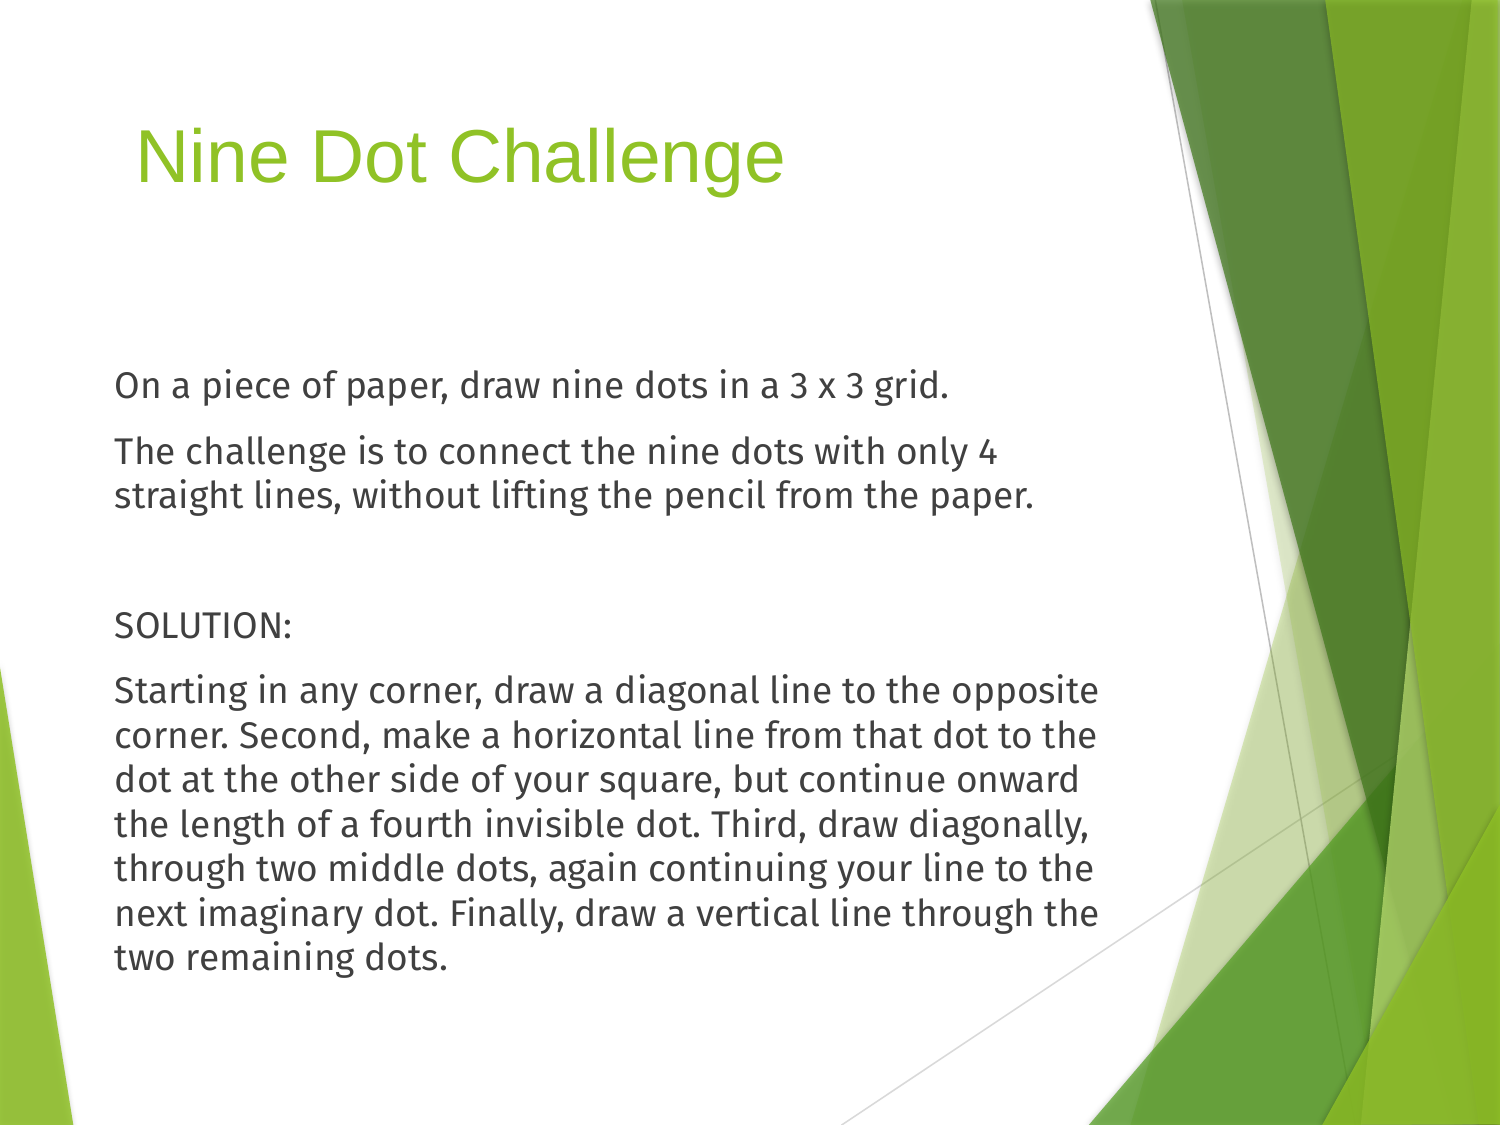

# Nine Dot Challenge
On a piece of paper, draw nine dots in a 3 x 3 grid.
The challenge is to connect the nine dots with only 4 straight lines, without lifting the pencil from the paper.

SOLUTION:
Starting in any corner, draw a diagonal line to the opposite corner. Second, make a horizontal line from that dot to the dot at the other side of your square, but continue onward the length of a fourth invisible dot. Third, draw diagonally, through two middle dots, again continuing your line to the next imaginary dot. Finally, draw a vertical line through the two remaining dots.